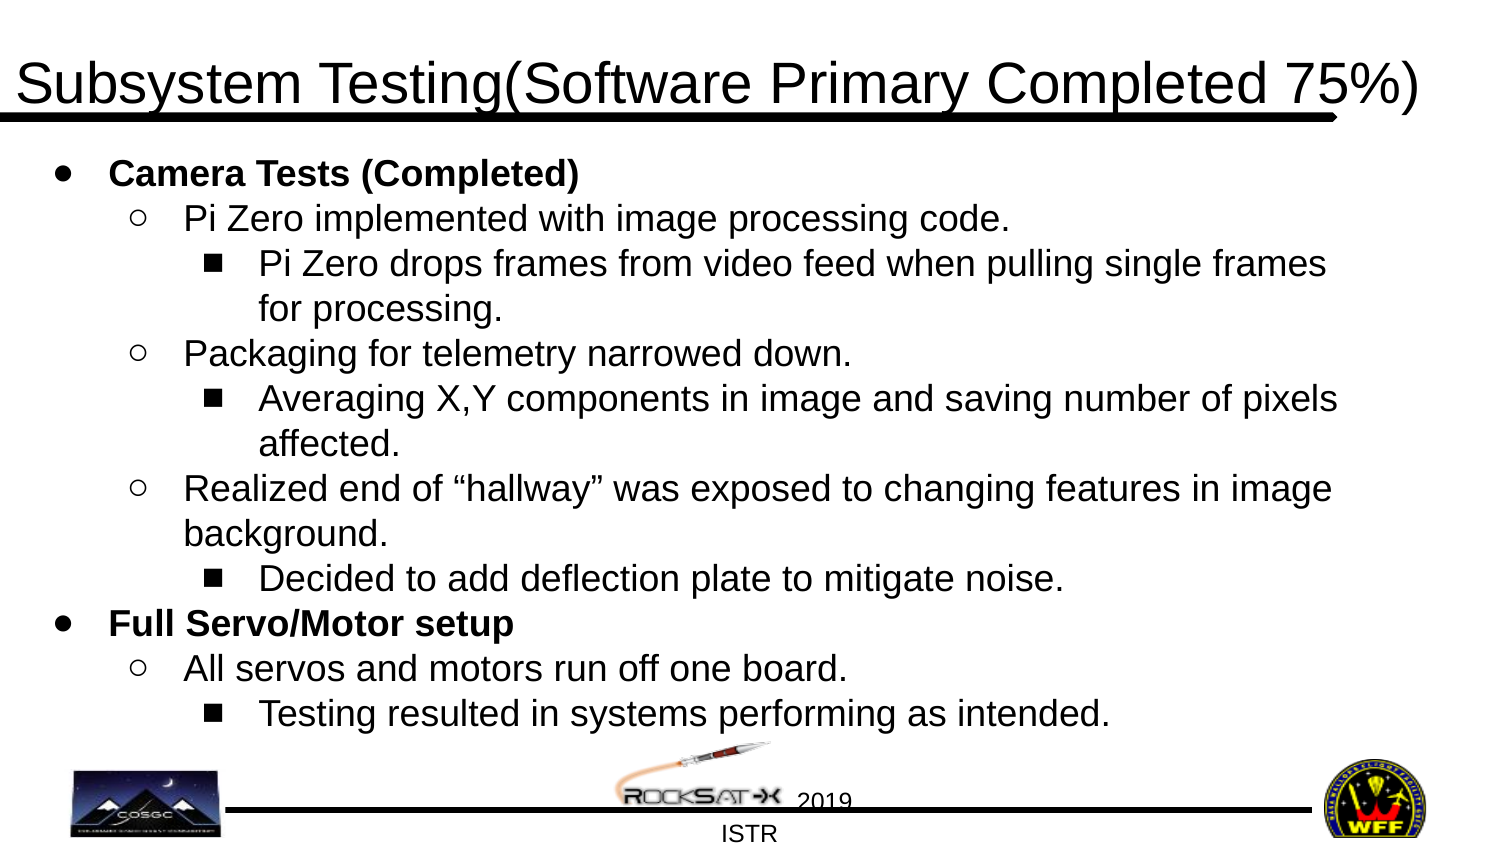

# Subsystem Testing(Software Primary Completed 75%)
Camera Tests (Completed)
Pi Zero implemented with image processing code.
Pi Zero drops frames from video feed when pulling single frames for processing.
Packaging for telemetry narrowed down.
Averaging X,Y components in image and saving number of pixels affected.
Realized end of “hallway” was exposed to changing features in image background.
Decided to add deflection plate to mitigate noise.
Full Servo/Motor setup
All servos and motors run off one board.
Testing resulted in systems performing as intended.